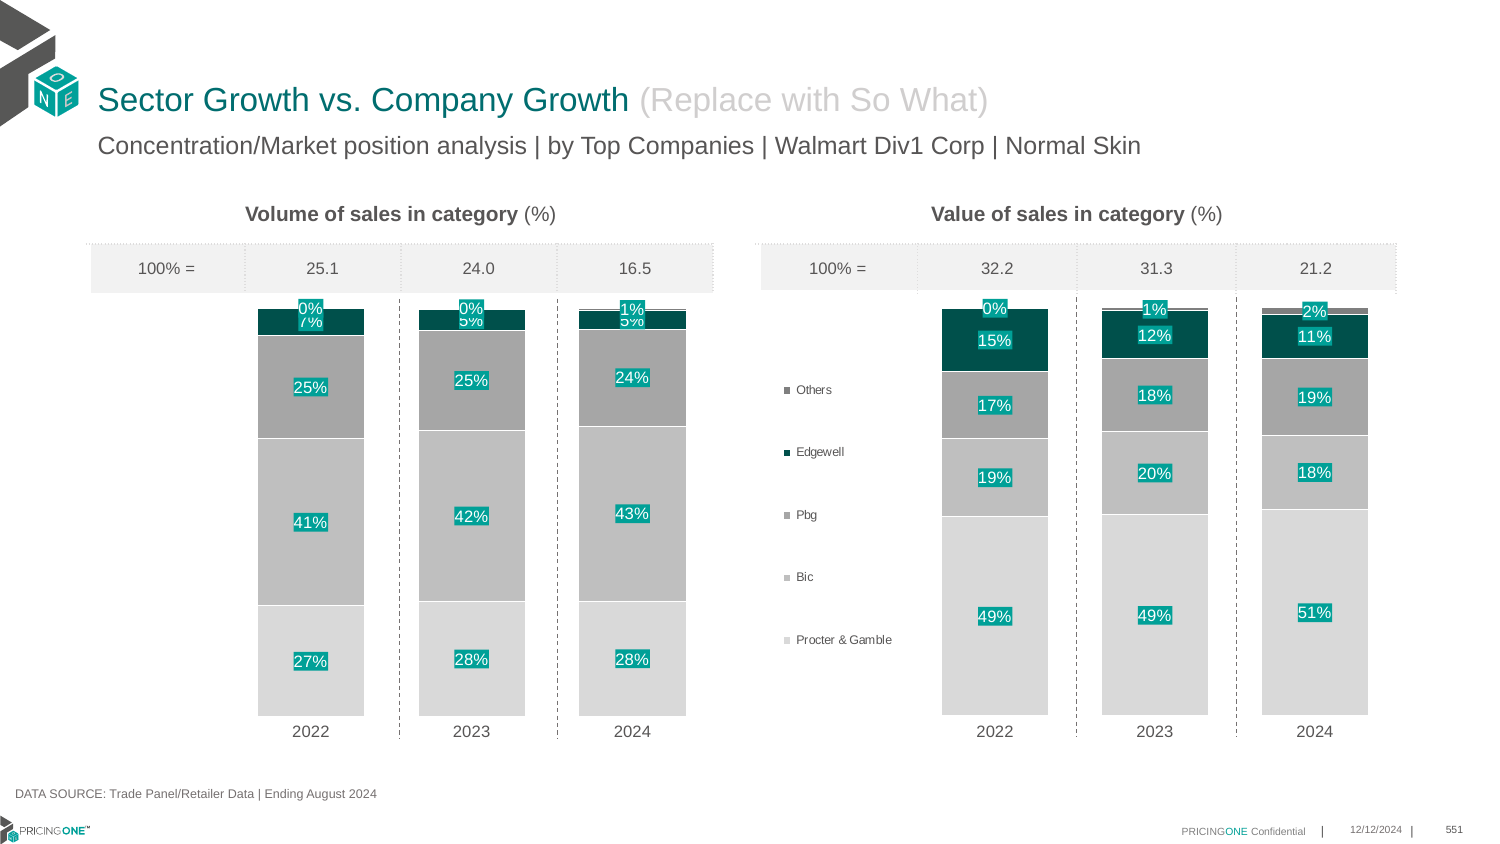

# Sector Growth vs. Company Growth (Replace with So What)
Concentration/Market position analysis | by Top Companies | Walmart Div1 Corp | Normal Skin
| Volume of sales in category (%) |  |  |  |
| --- | --- | --- | --- |
| 100% = | 25.1 | 24.0 | 16.5 |
| Value of sales in category (%) |  |  |  |
| --- | --- | --- | --- |
| 100% = | 32.2 | 31.3 | 21.2 |

### Chart

| Category | Procter & Gamble | Bic | Pbg | Edgewell | Others |
|---|---|---|---|---|---|
| 2022 | 0.27154040653289807 | 0.4083508263632295 | 0.2536670939544518 | 0.06601890559553994 | 0.0004227675538806928 |
| 2023 | 0.2815809970321172 | 0.4185103240390357 | 0.24542958979882454 | 0.05174295062843595 | 0.0027361385015866294 |
| 2024 | 0.28272875878995035 | 0.4278762508556589 | 0.23769440342172485 | 0.045238226057867585 | 0.006462360874798323 |

### Chart

| Category | Procter & Gamble | Bic | Pbg | Edgewell | Others |
|---|---|---|---|---|---|
| 2022 | 0.4887595350898164 | 0.19035481044561584 | 0.16508762743622962 | 0.154811351875932 | 0.0009866751524061003 |
| 2023 | 0.49283213457998054 | 0.20497831729744104 | 0.1771663803822546 | 0.11832719513460185 | 0.006695972605721962 |
| 2024 | 0.5058136875679745 | 0.18161123106753166 | 0.18853401373345702 | 0.10889514005272577 | 0.015145927578311074 |
DATA SOURCE: Trade Panel/Retailer Data | Ending August 2024

12/12/2024
551